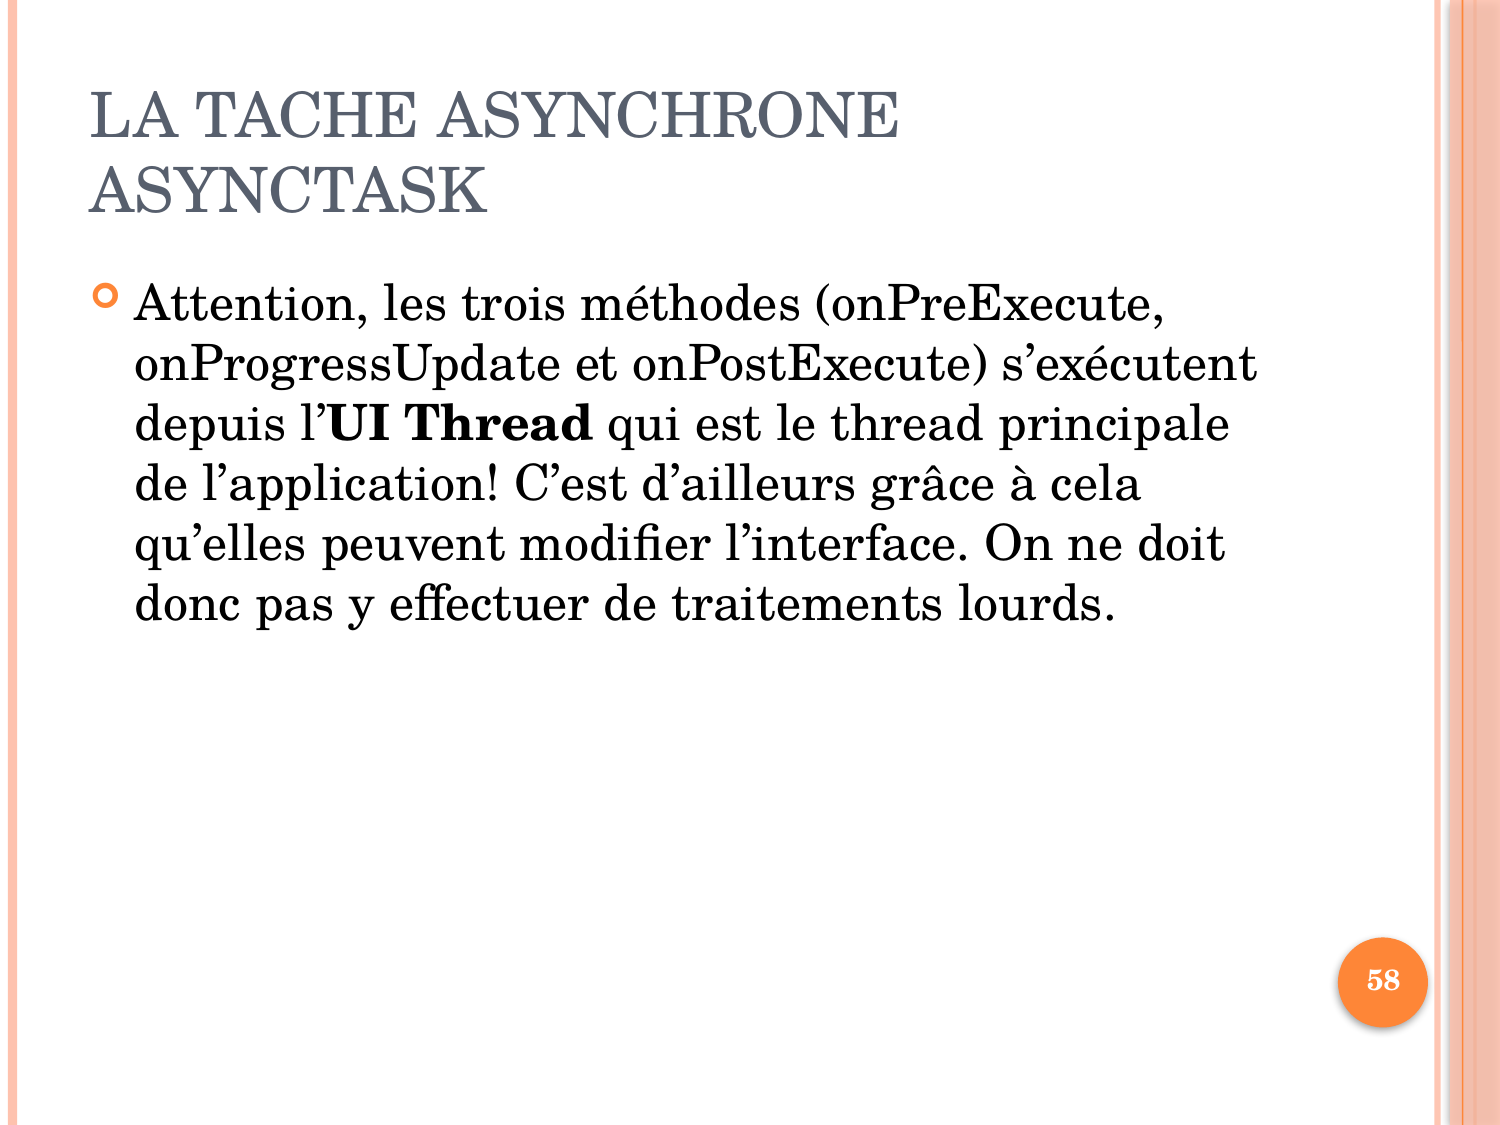

# La tache asynchrone ASYNCTASK
Attention, les trois méthodes (onPreExecute, onProgressUpdate et onPostExecute) s’exécutent depuis l’UI Thread qui est le thread principale de l’application! C’est d’ailleurs grâce à cela qu’elles peuvent modifier l’interface. On ne doit donc pas y effectuer de traitements lourds.
58